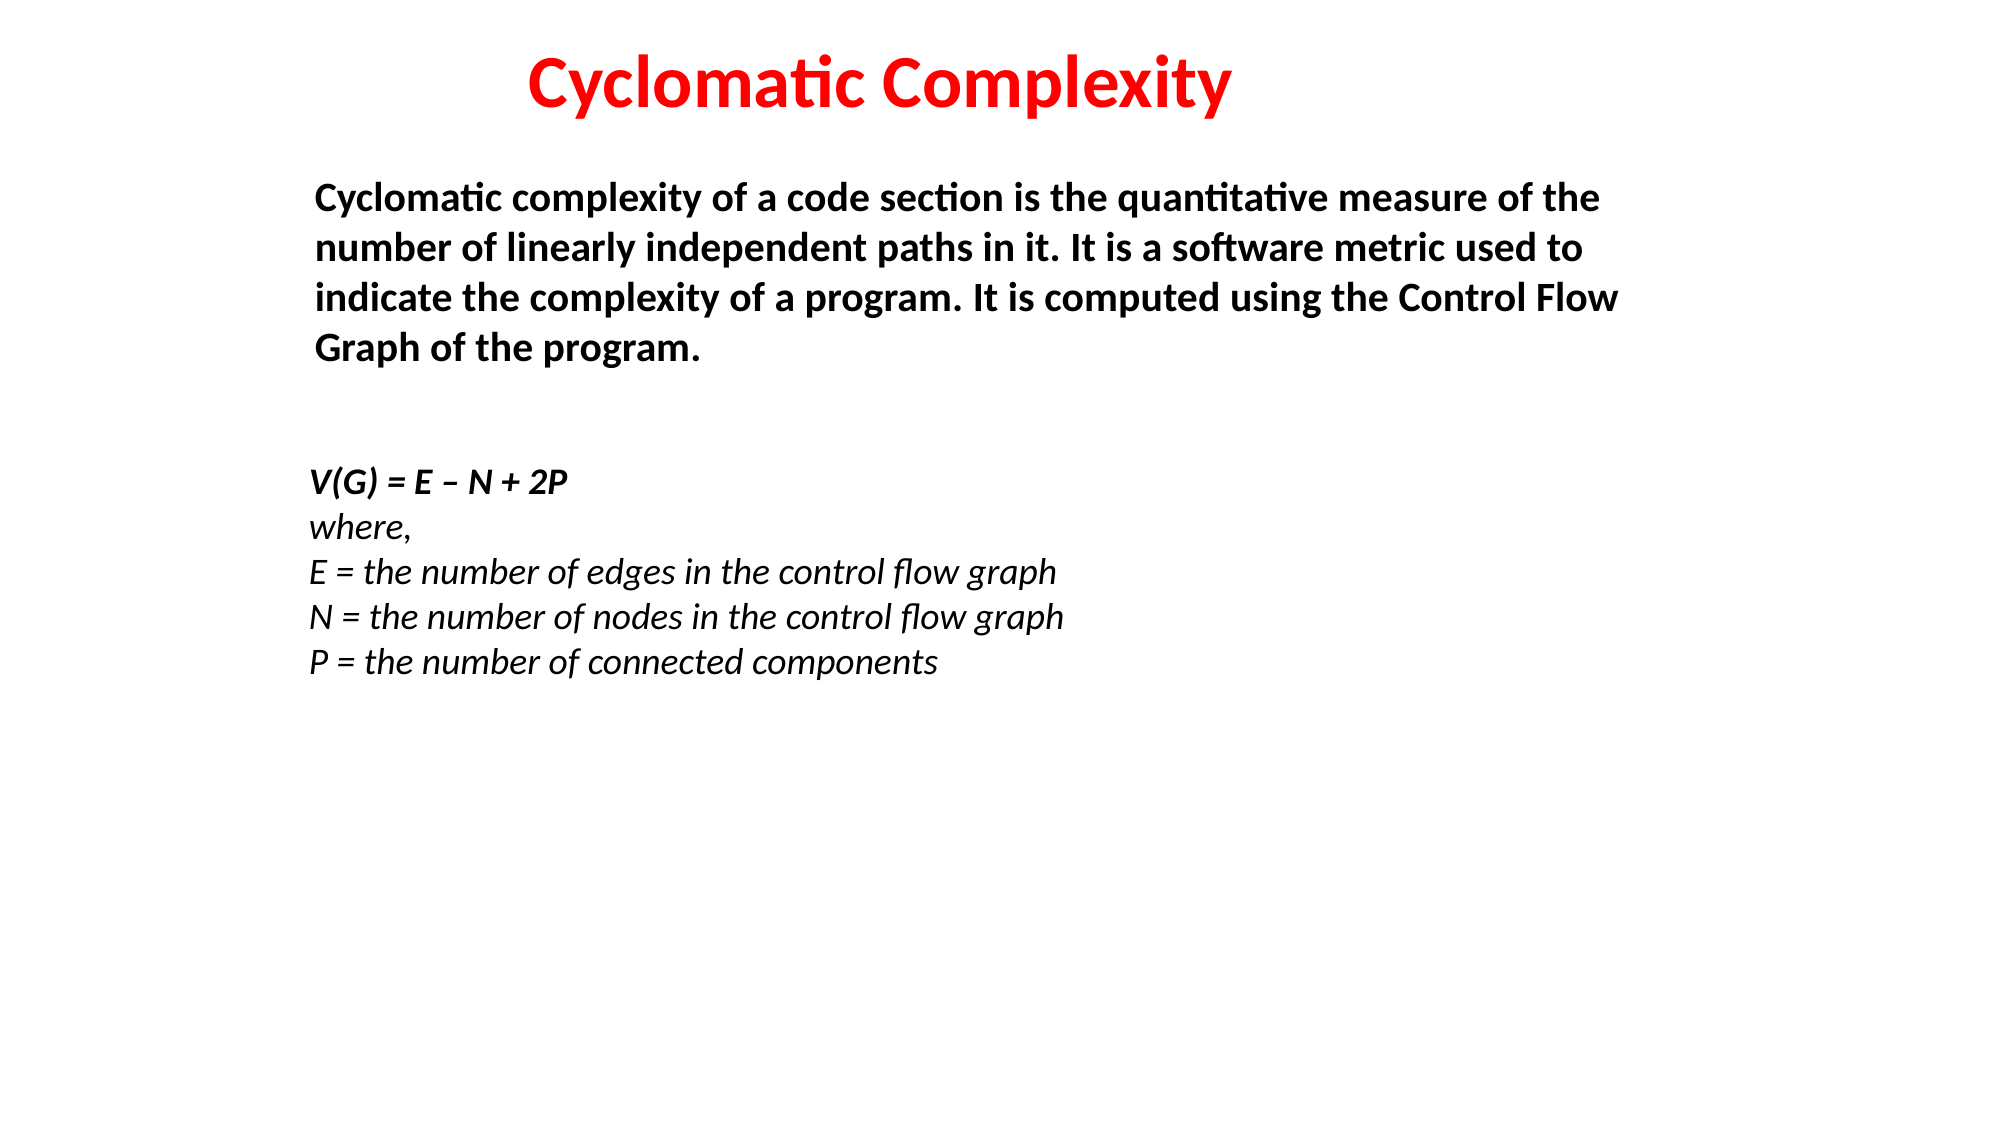

Cyclomatic Complexity
Cyclomatic complexity of a code section is the quantitative measure of the number of linearly independent paths in it. It is a software metric used to indicate the complexity of a program. It is computed using the Control Flow Graph of the program.
V(G) = E – N + 2P
where,
E = the number of edges in the control flow graph
N = the number of nodes in the control flow graph
P = the number of connected components